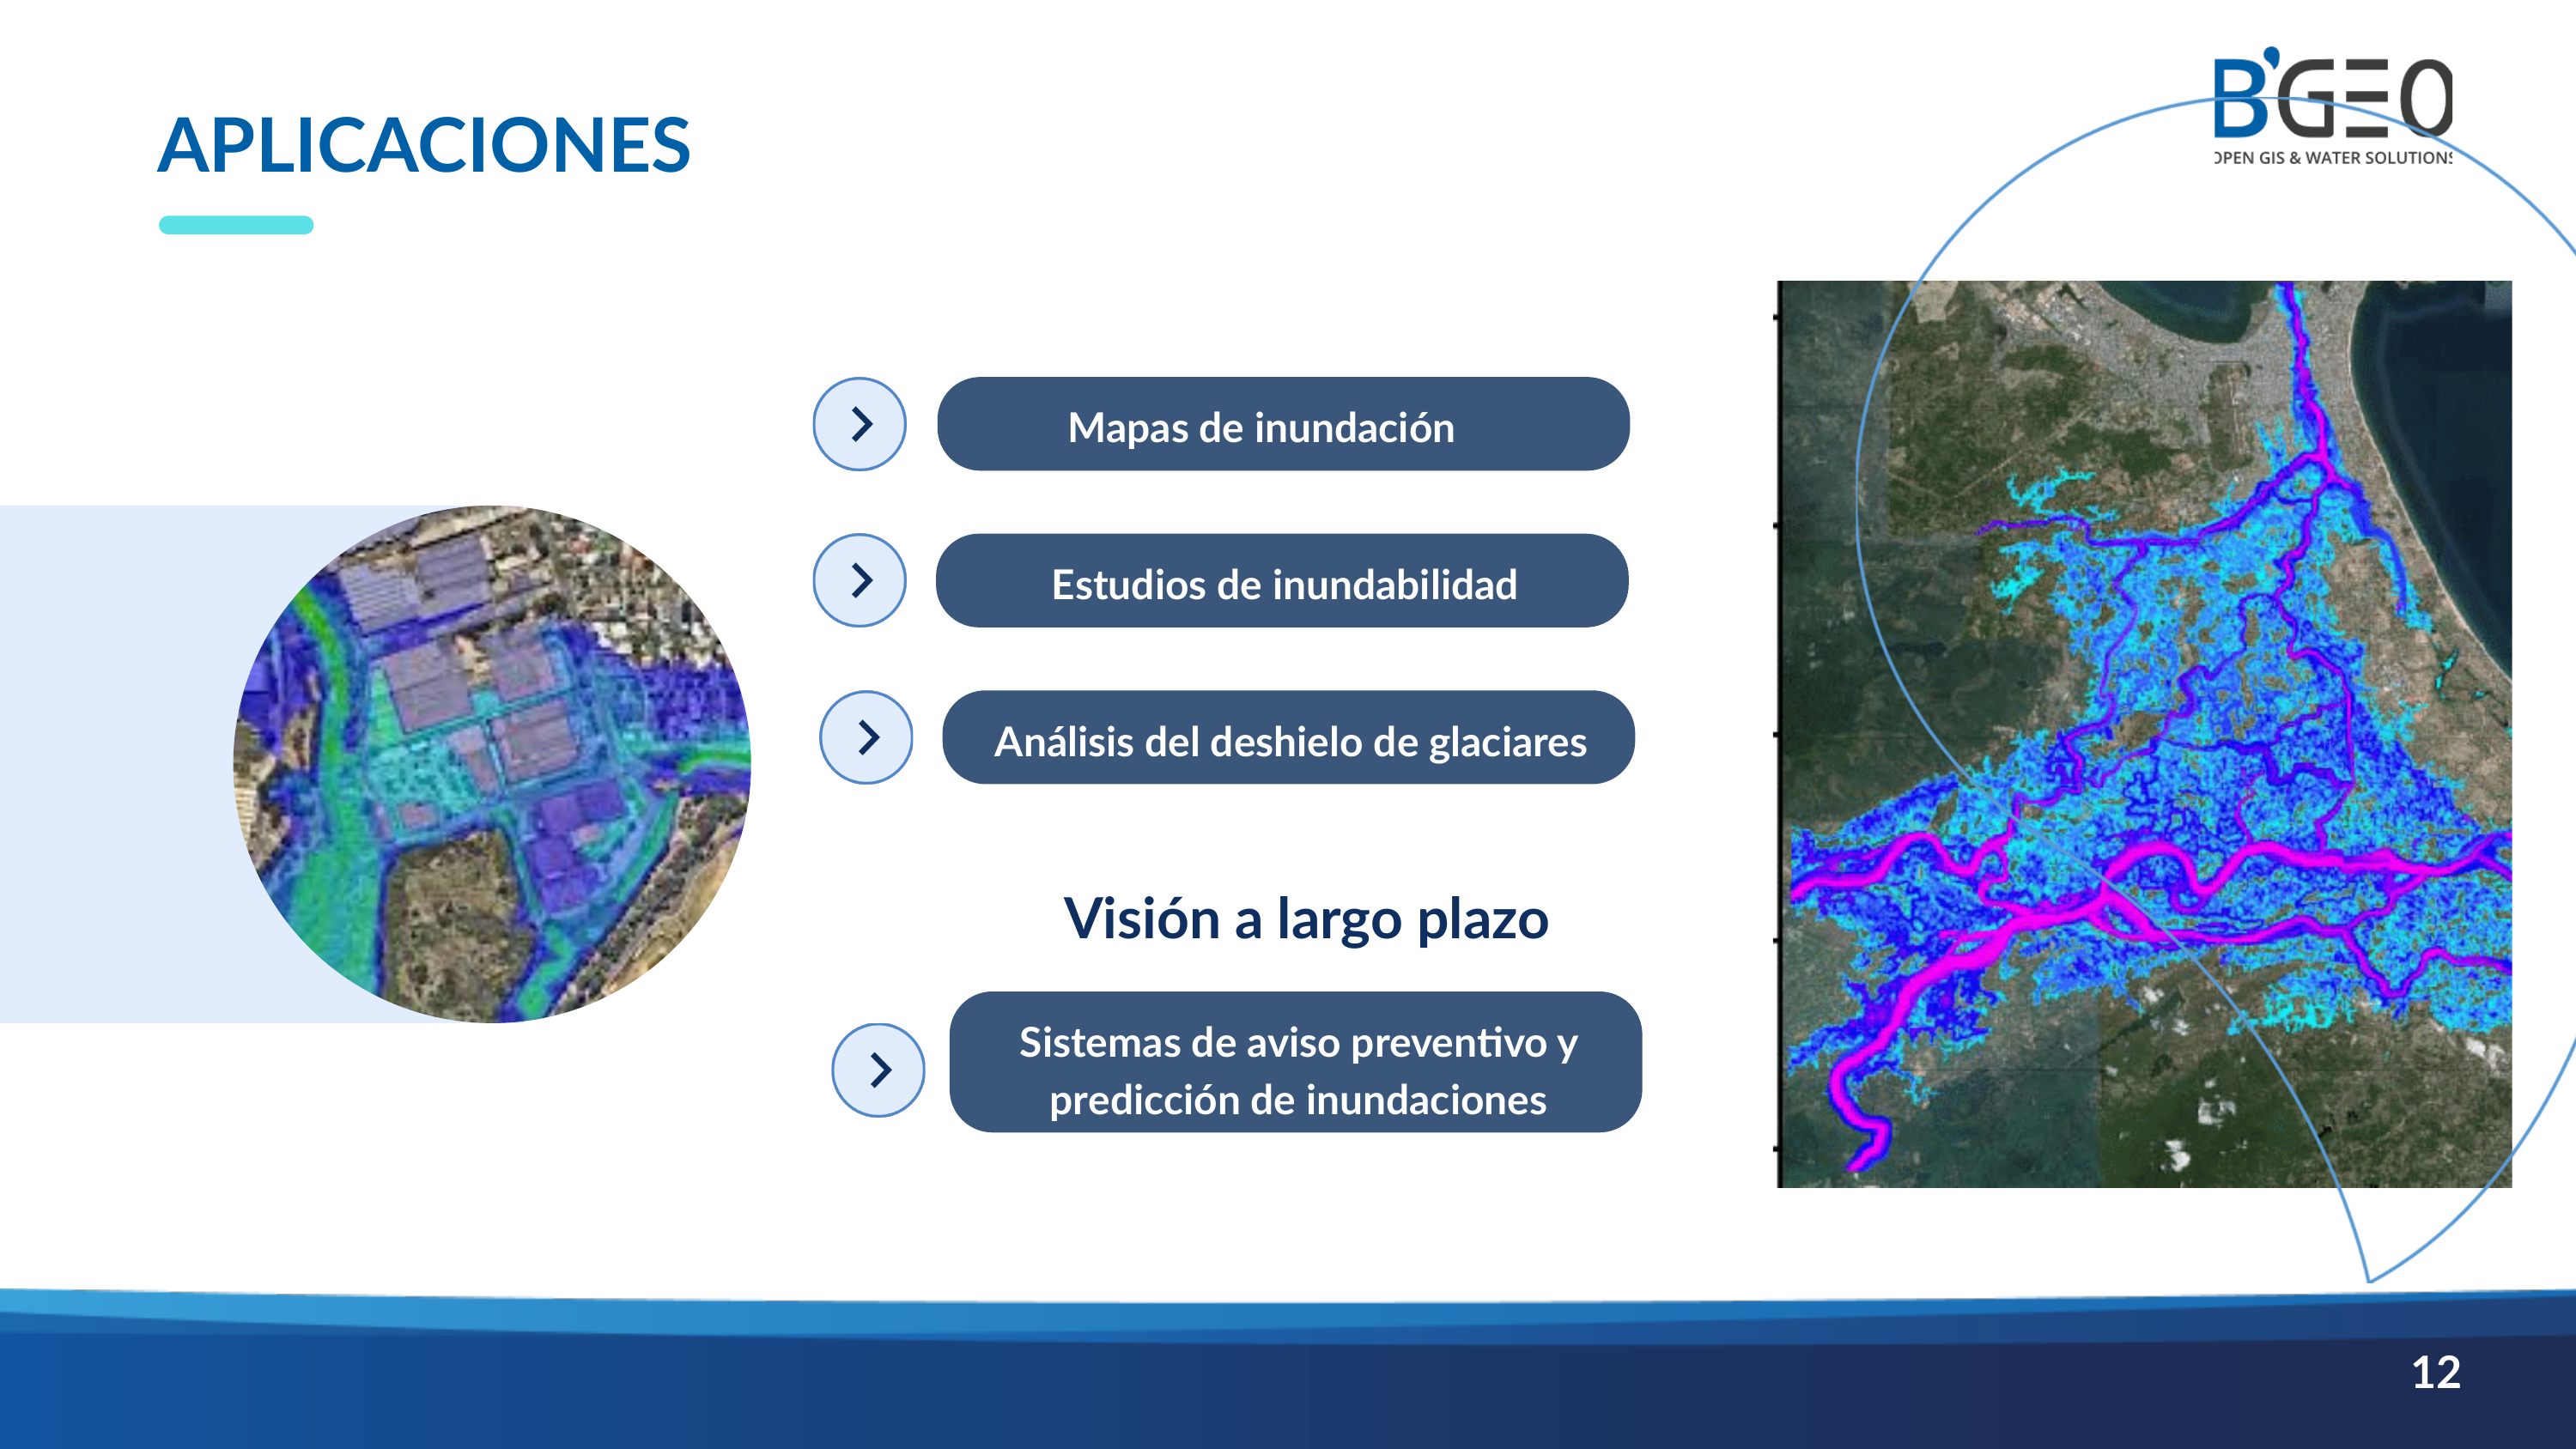

APLICACIONES

Mapas de inundación

Estudios de inundabilidad

Análisis del deshielo de glaciares
Visión a largo plazo

Sistemas de aviso preventivo y predicción de inundaciones

12